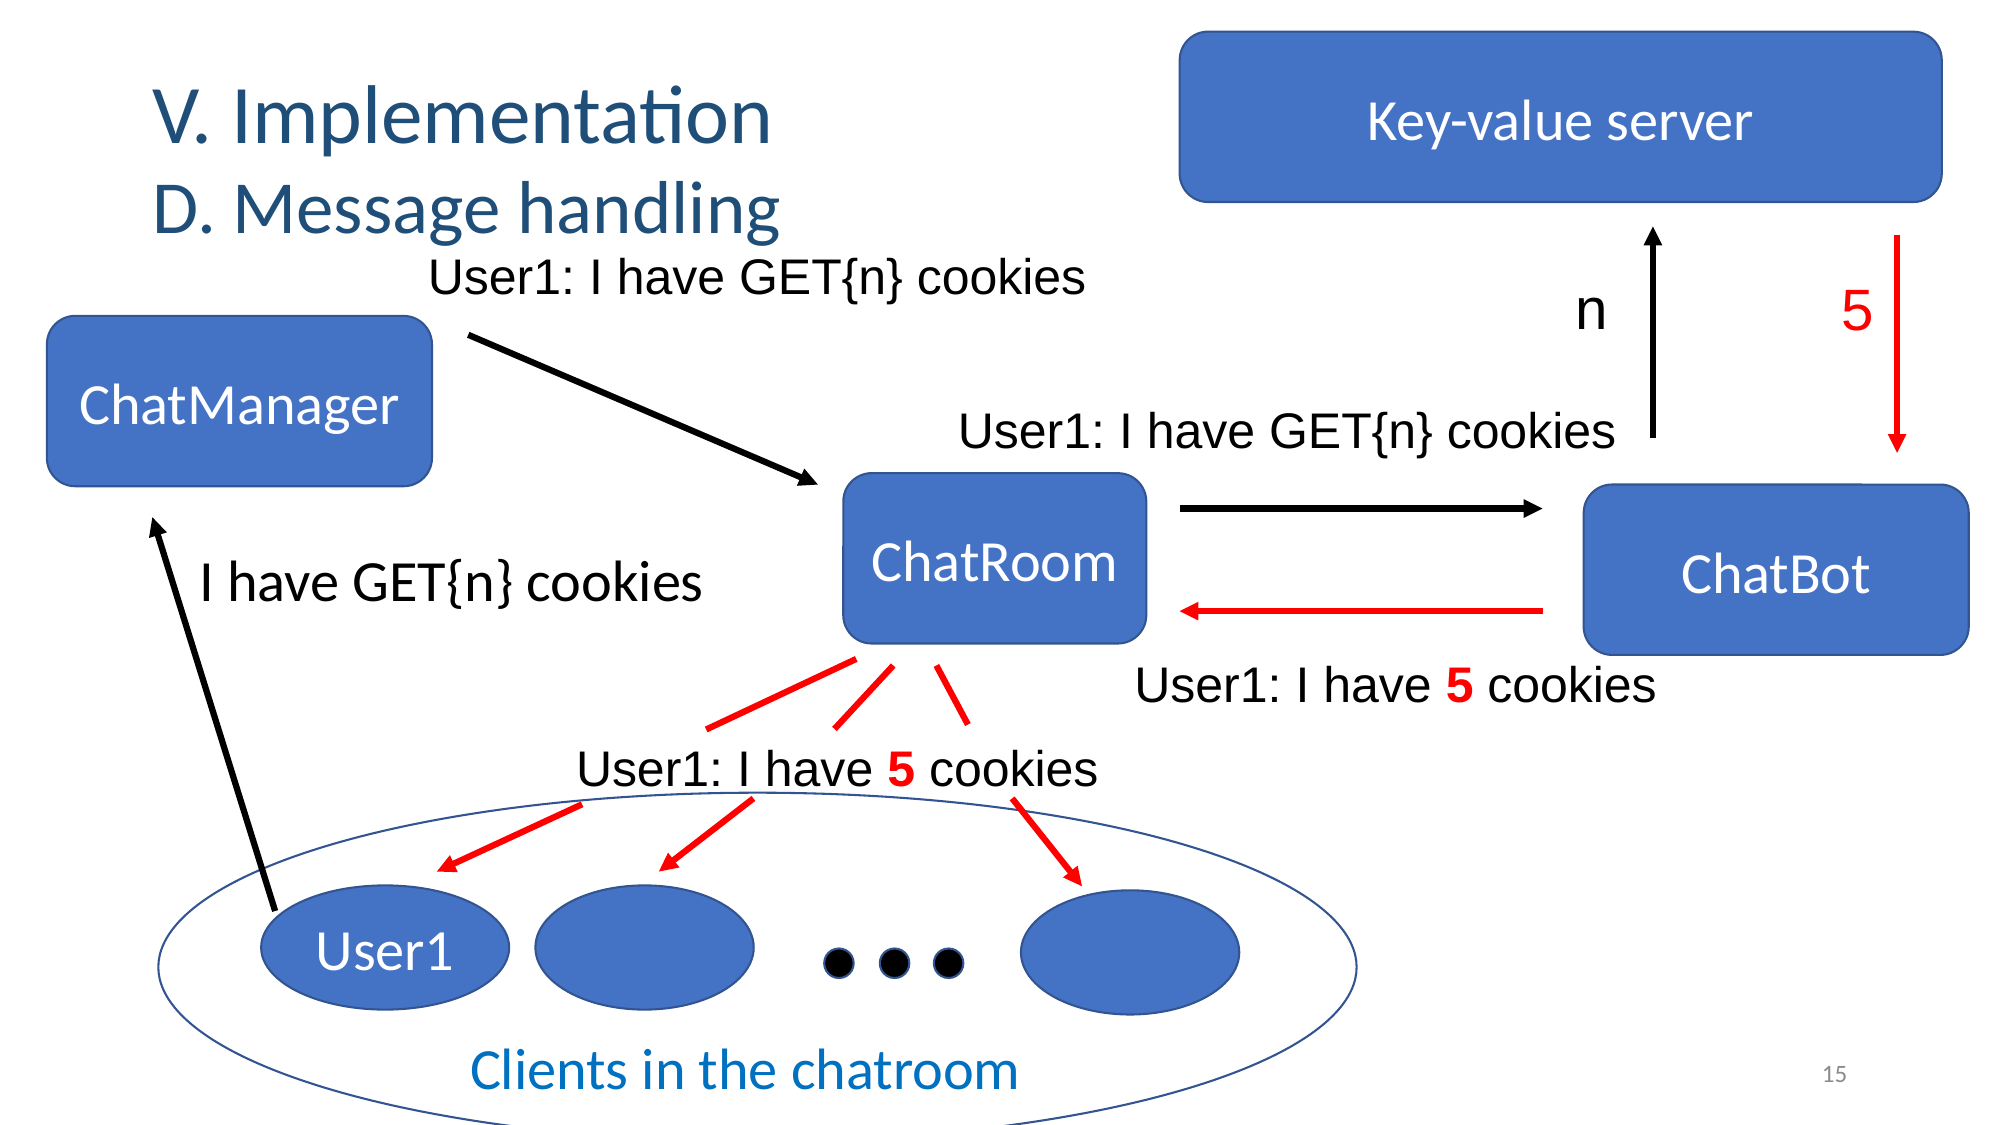

Key-value server
V. Implementation
D. Message handling
User1: I have GET{n} cookies
n
5
ChatManager

User1: I have GET{n} cookies
ChatRoom
ChatBot
I have GET{n} cookies
User1: I have 5 cookies
User1: I have 5 cookies

User1

Clients in the chatroom
15